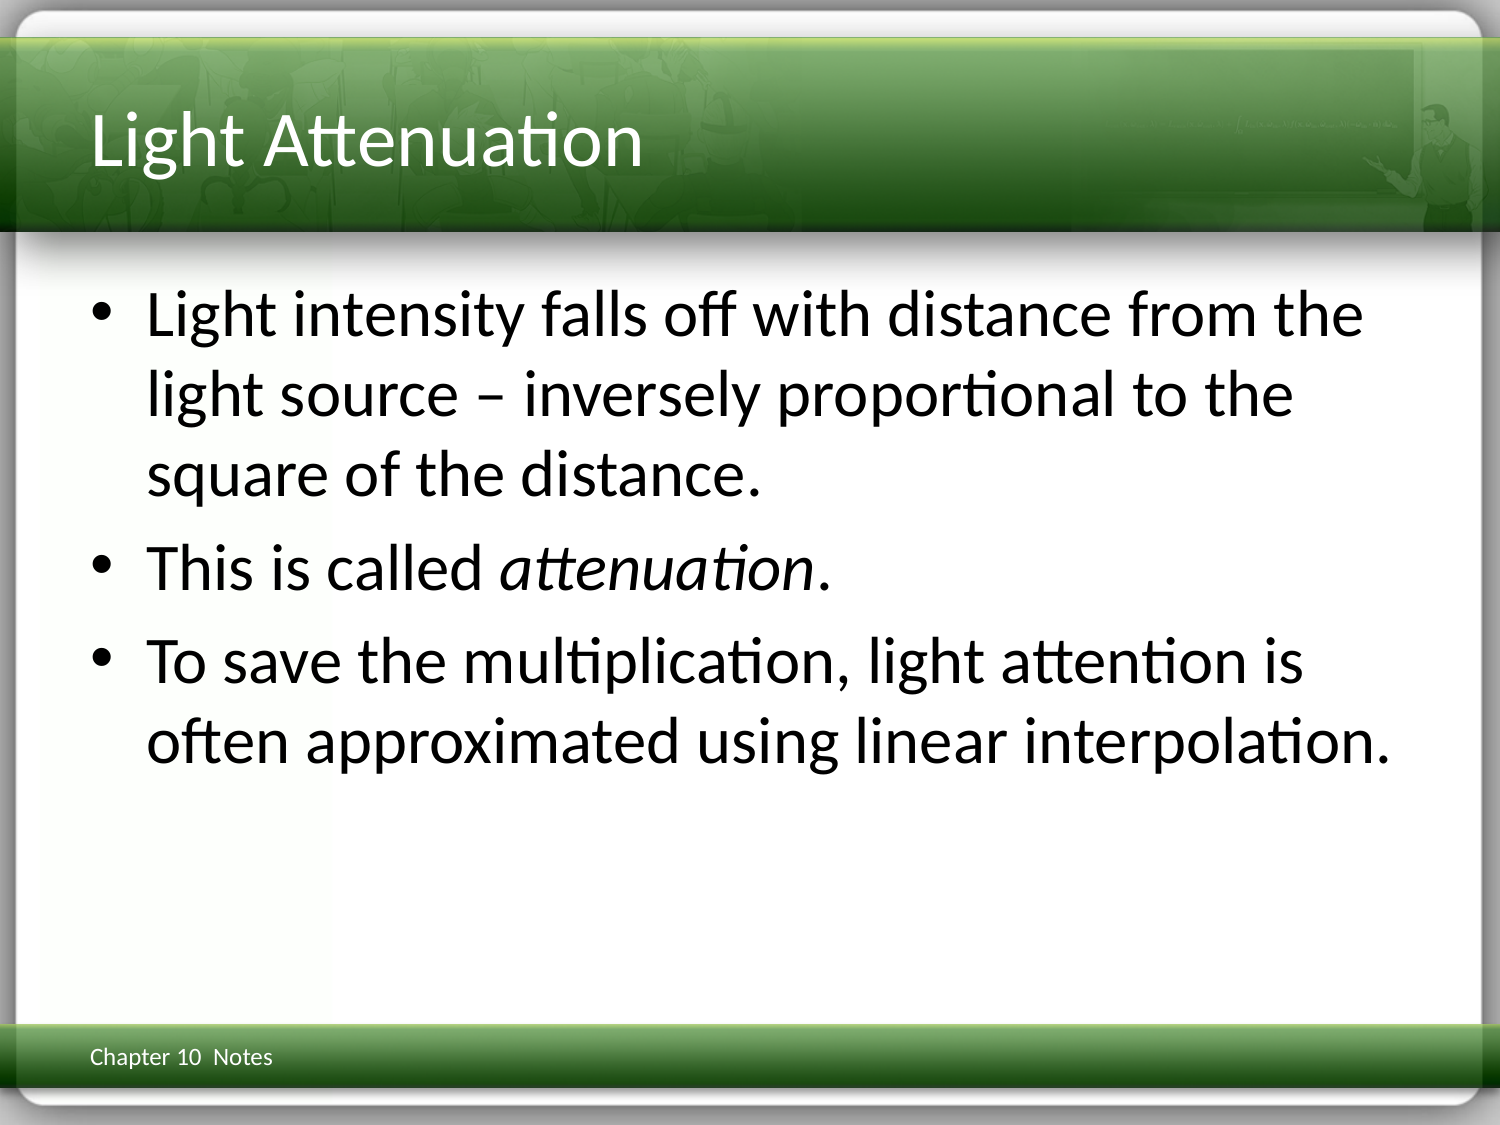

# Light Attenuation
Light intensity falls off with distance from the light source – inversely proportional to the square of the distance.
This is called attenuation.
To save the multiplication, light attention is often approximated using linear interpolation.
Chapter 10  Notes
3D Math Primer for Graphics & Game Dev
193